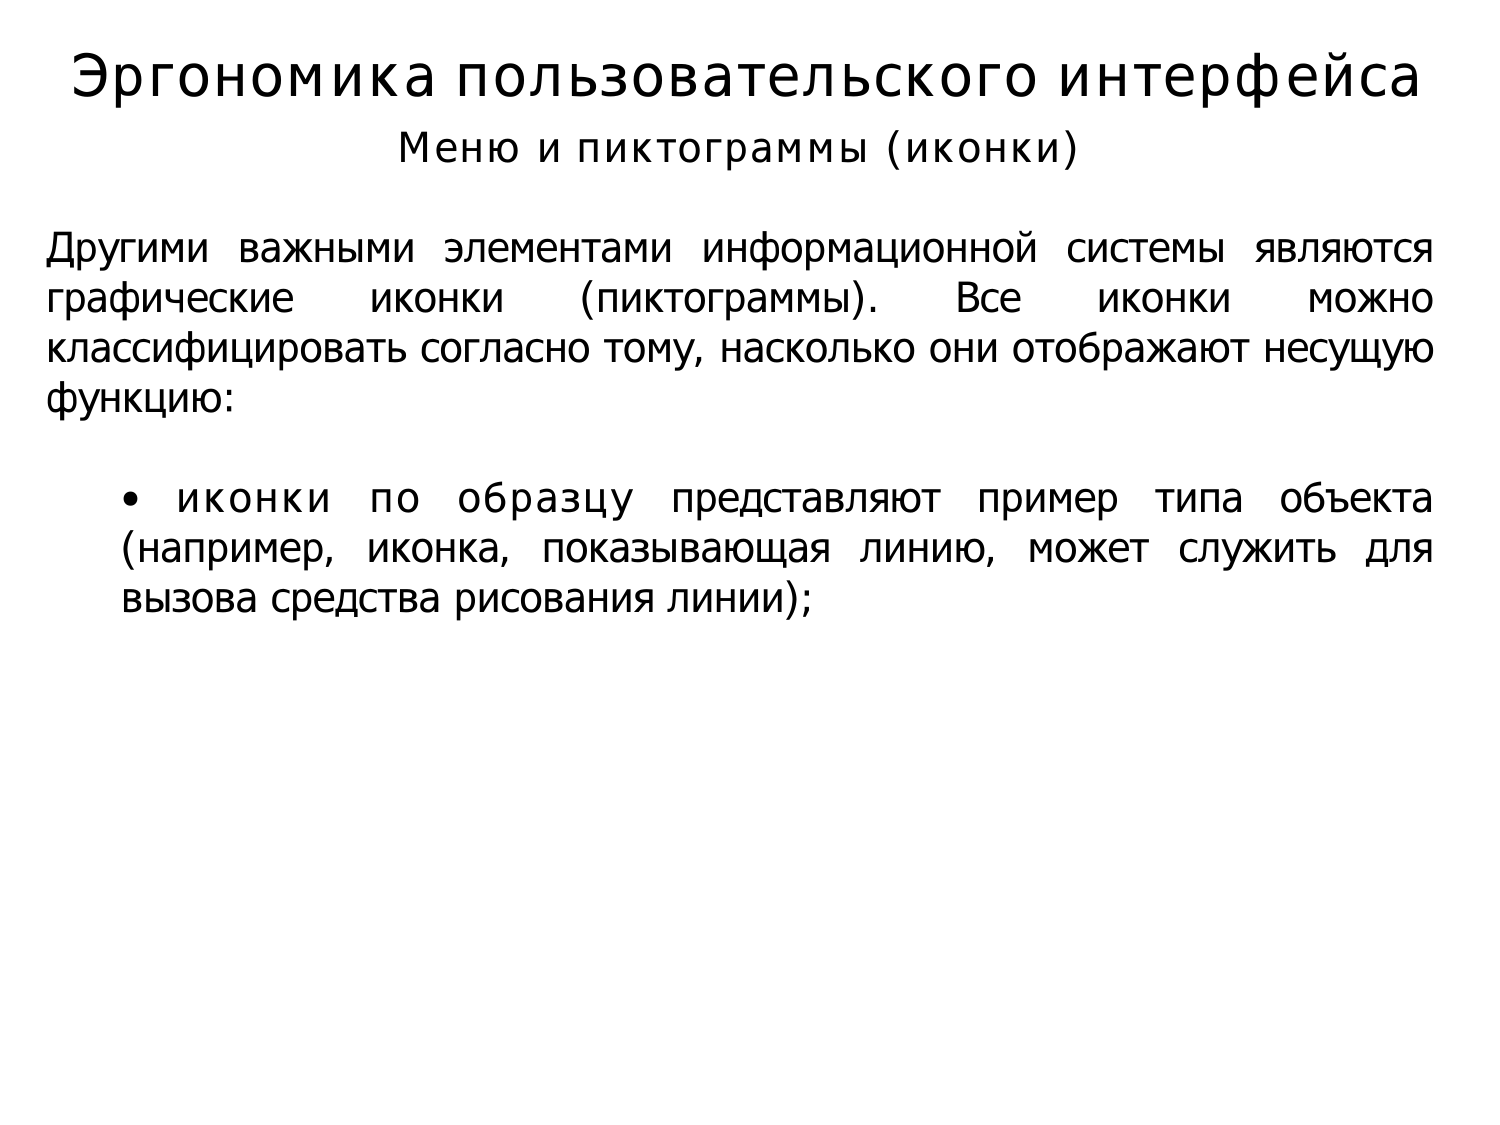

Эргономика пользовательского интерфейса
Меню и пиктограммы (иконки)

Другими важными элементами информационной системы являются графические иконки (пиктограммы). Все иконки можно классифицировать согласно тому, насколько они ото­бражают несущую функцию:

• иконки по образцу представляют пример типа объекта (например, иконка, показывающая линию, может служить для вызова средства рисования линии);